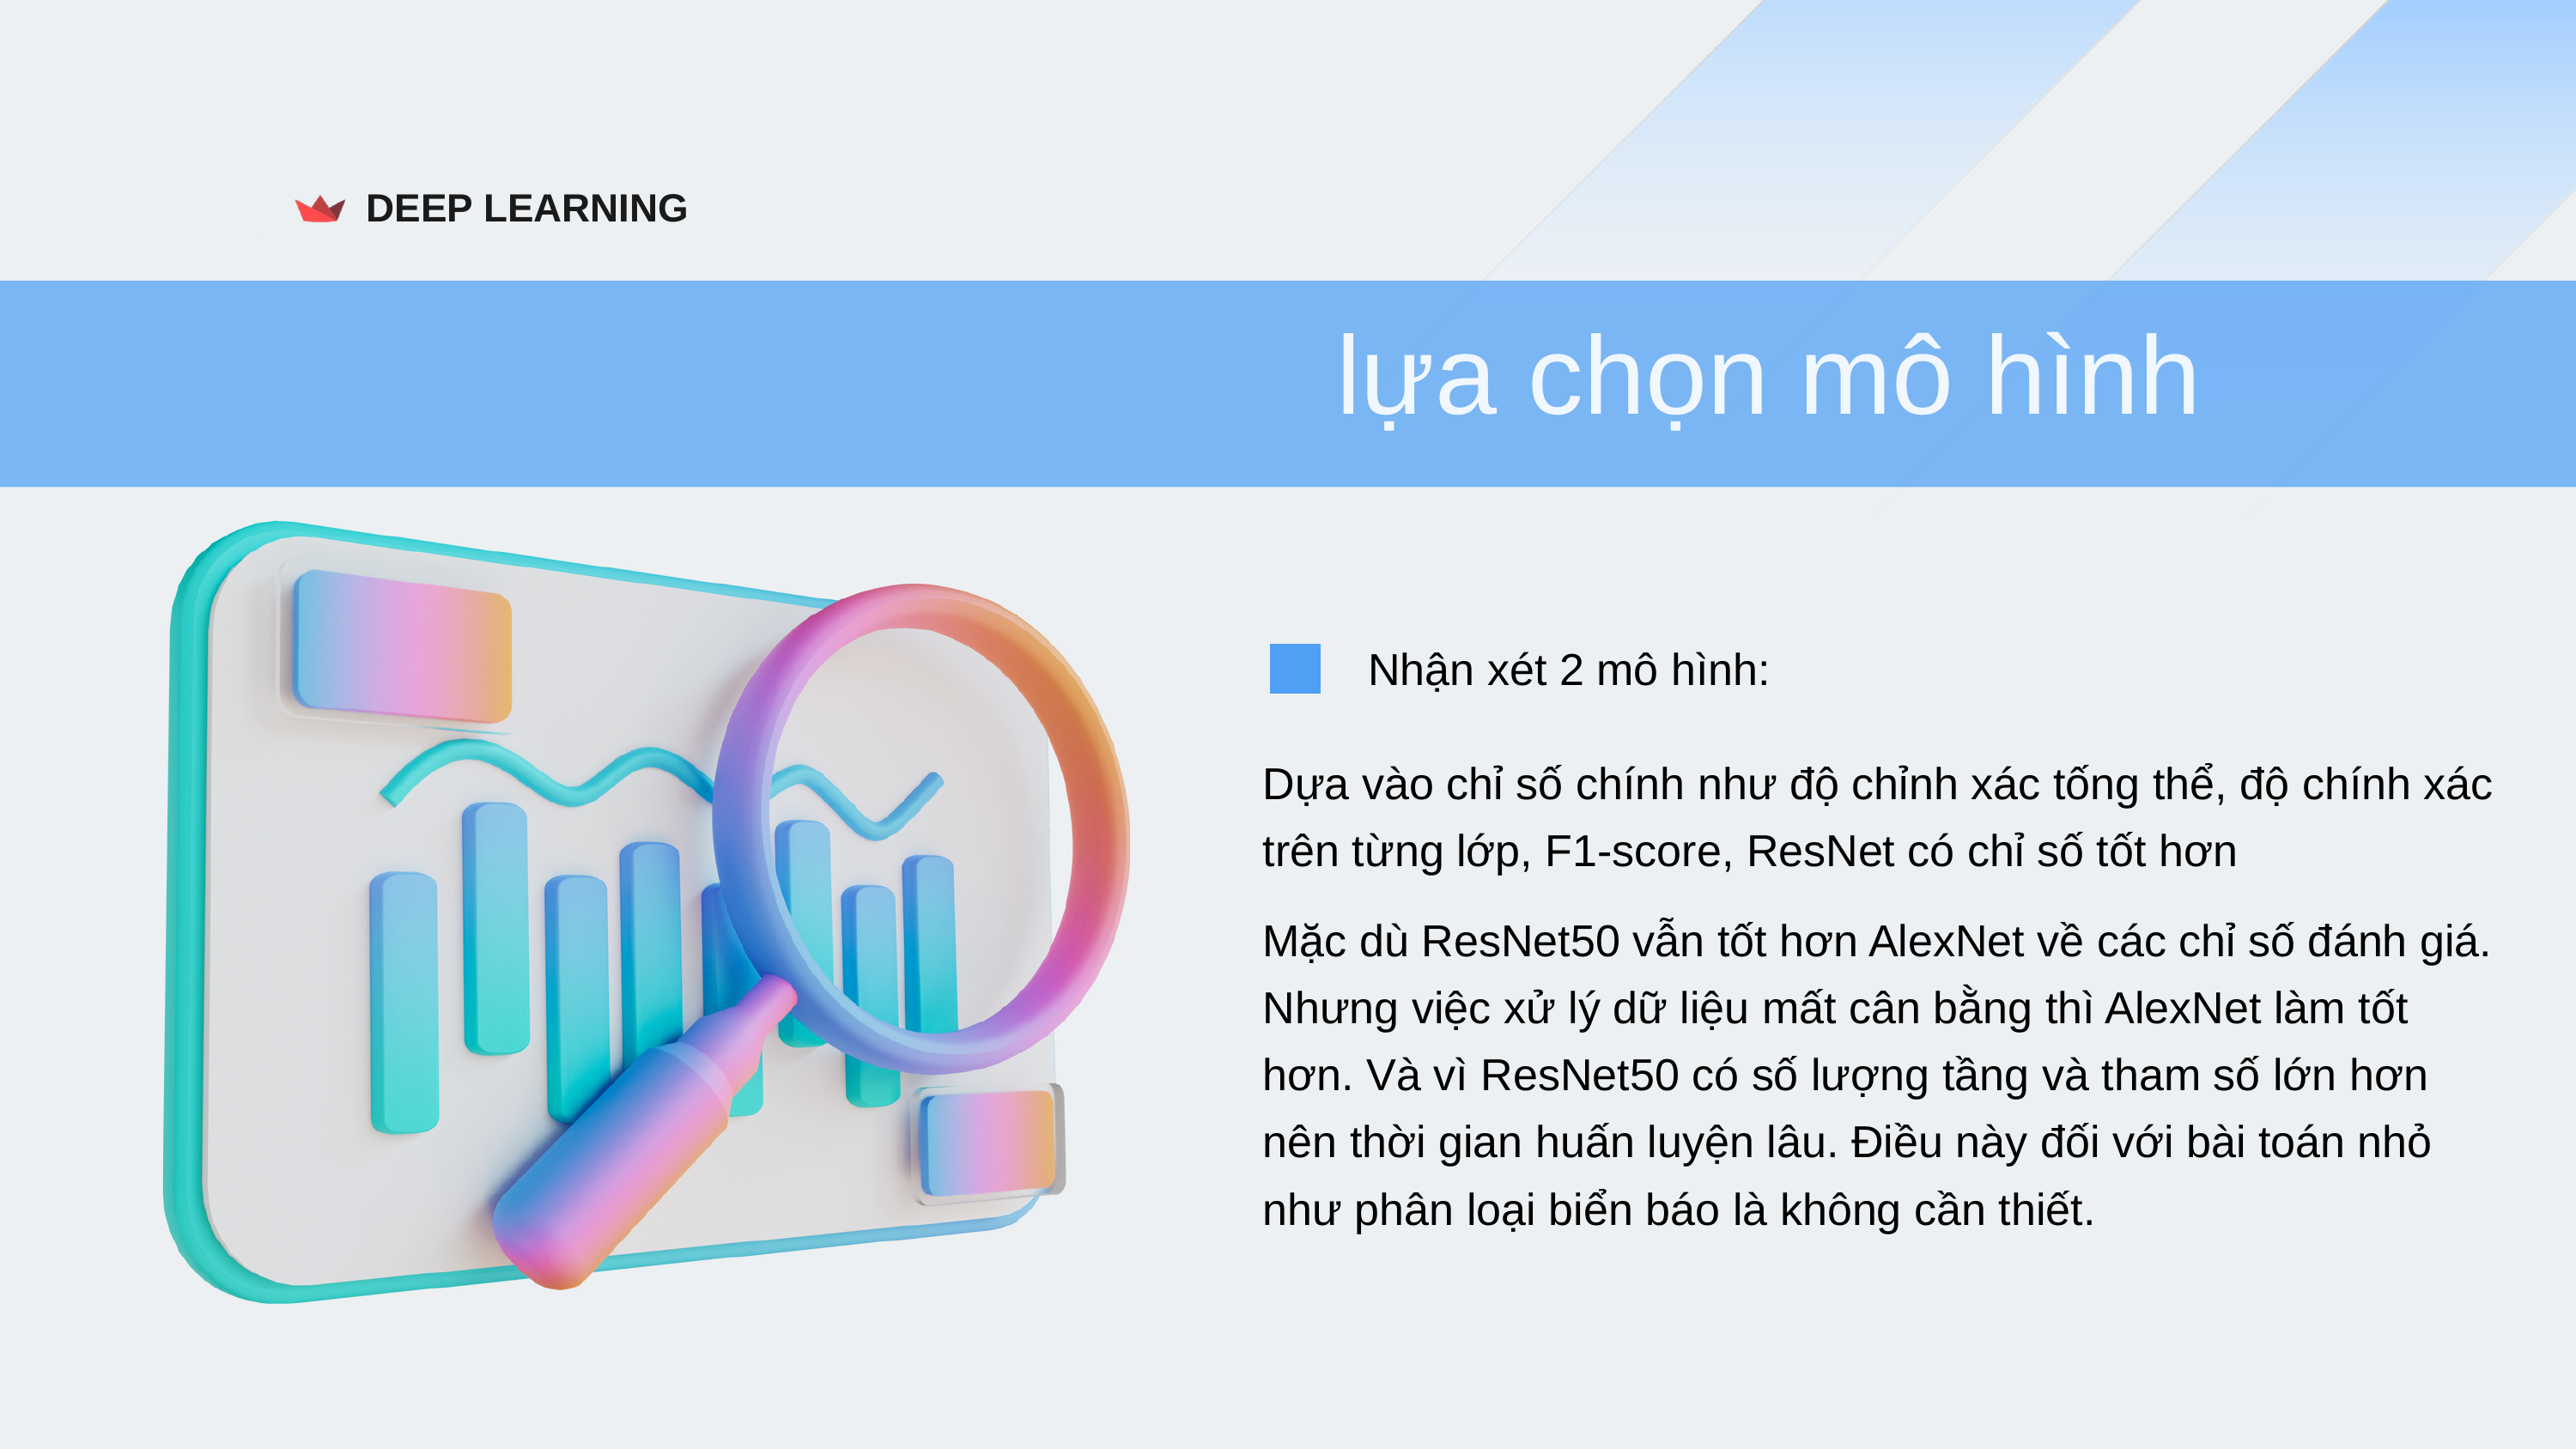

DEEP LEARNING

lựa chọn mô hình

Nhận xét 2 mô hình:

Dựa vào chỉ số chính như độ chỉnh xác tống thể, độ chính xác trên từng lớp, F1-score, ResNet có chỉ số tốt hơn
Mặc dù ResNet50 vẫn tốt hơn AlexNet về các chỉ số đánh giá. Nhưng việc xử lý dữ liệu mất cân bằng thì AlexNet làm tốt hơn. Và vì ResNet50 có số lượng tầng và tham số lớn hơn nên thời gian huấn luyện lâu. Điều này đối với bài toán nhỏ như phân loại biển báo là không cần thiết.